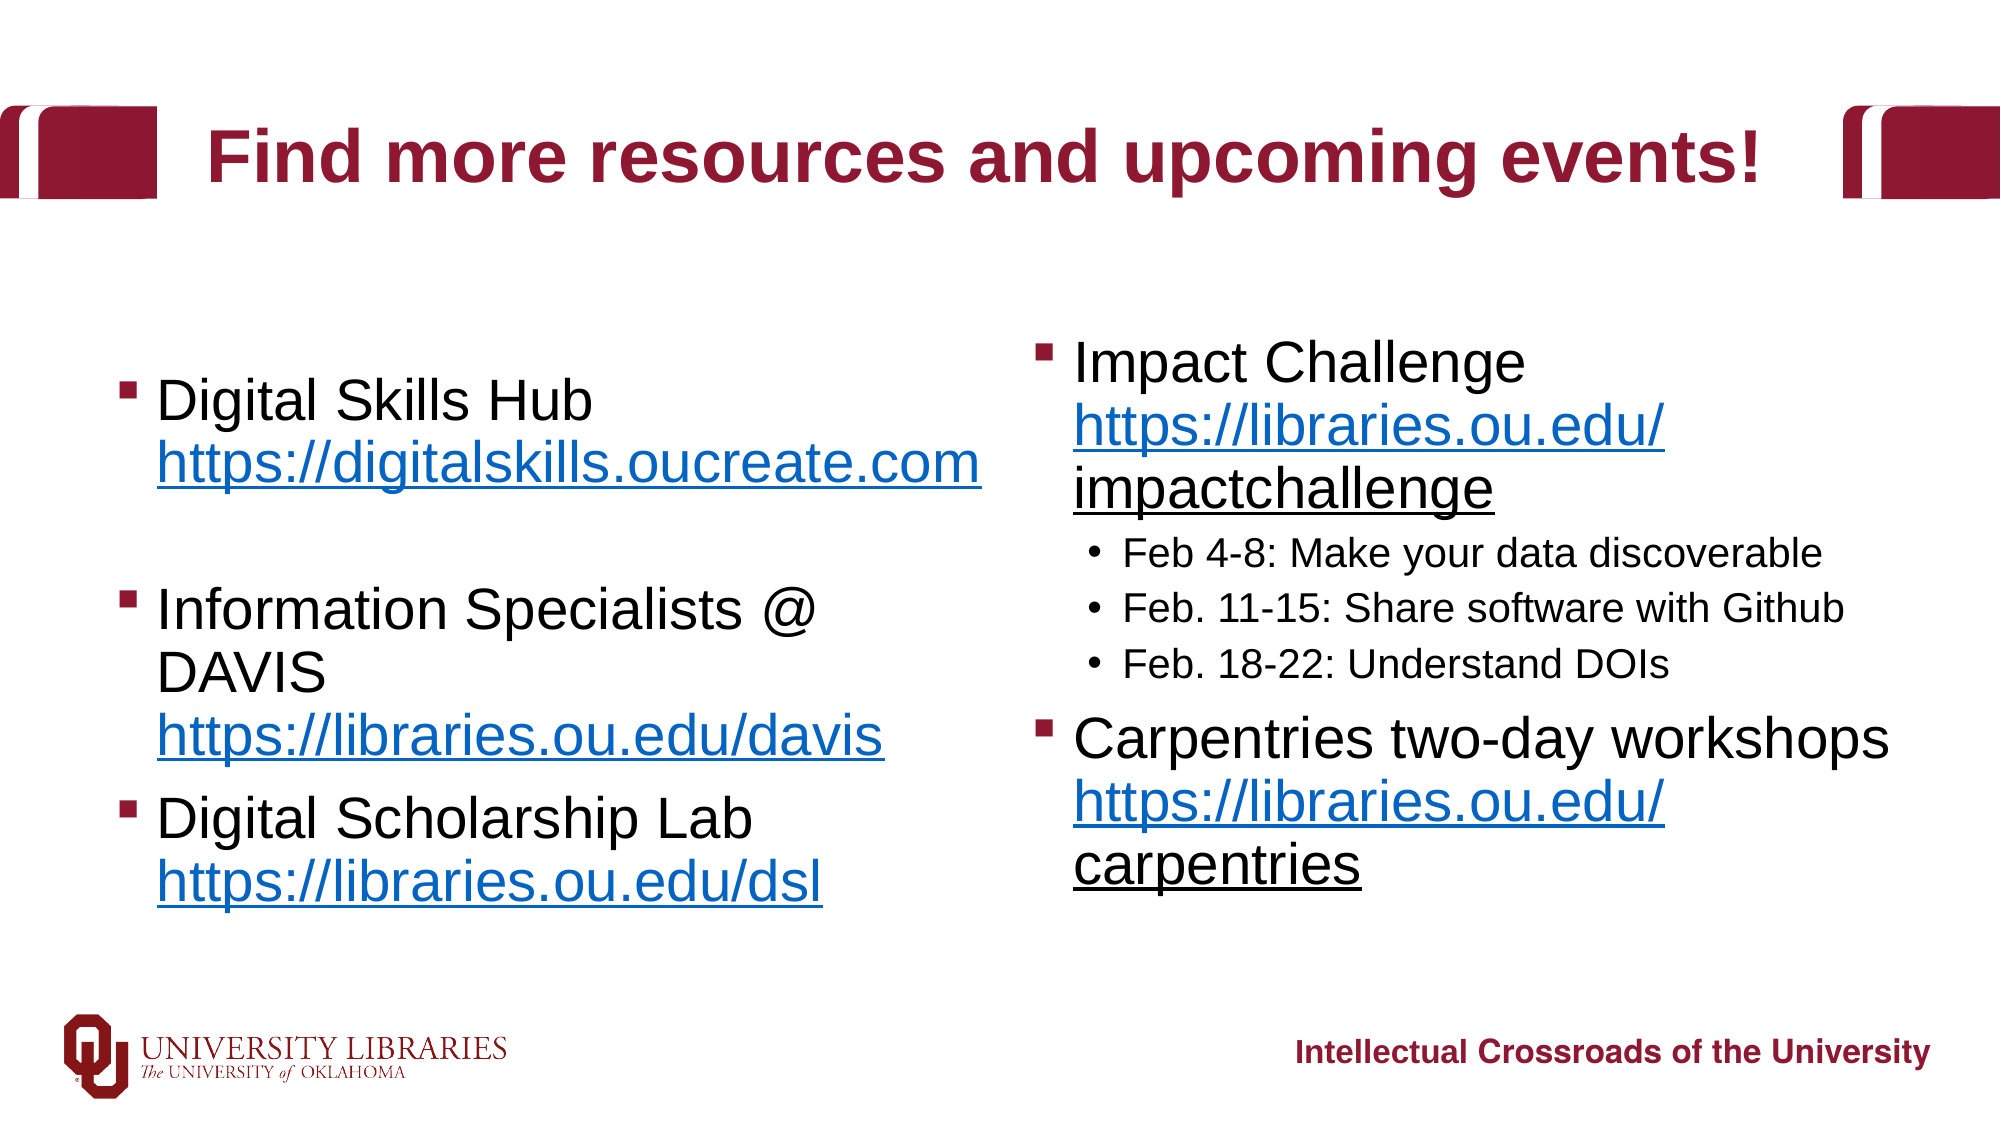

# Find more resources and upcoming events!
Impact Challenge
https://libraries.ou.edu/
impactchallenge
Feb 4-8: Make your data discoverable
Feb. 11-15: Share software with Github
Feb. 18-22: Understand DOIs
Carpentries two-day workshops https://libraries.ou.edu/
carpentries

Digital Skills Hub
https://digitalskills.oucreate.com
Information Specialists @ DAVIS
https://libraries.ou.edu/davis
Digital Scholarship Lab
https://libraries.ou.edu/dsl